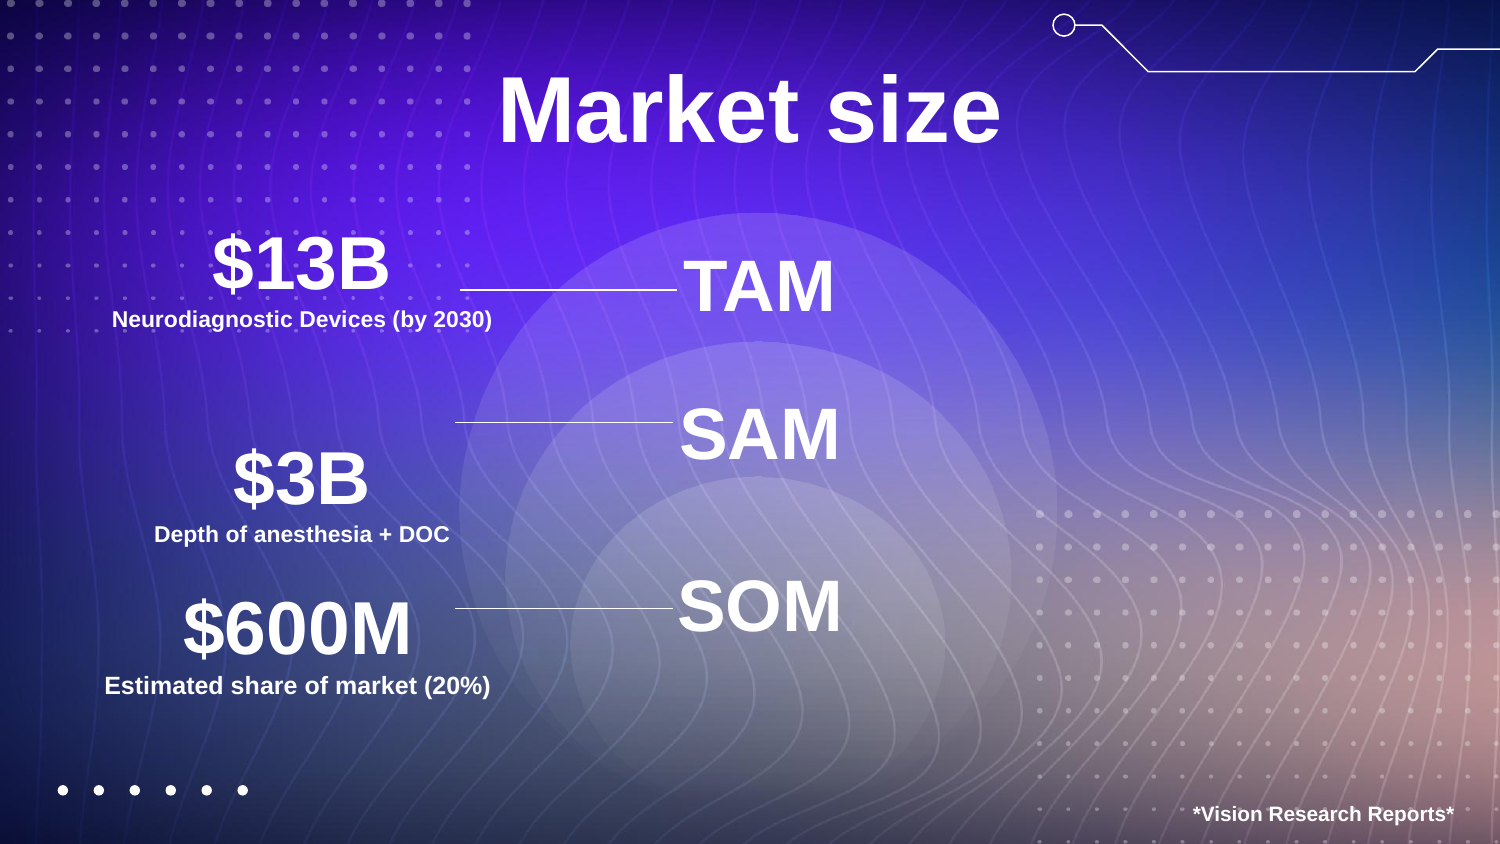

# Market size

$13B
Neurodiagnostic Devices (by 2030)

 TAM

 SAM
$3B
Depth of anesthesia + DOC

 SOM
$600M
Estimated share of market (20%)
*Vision Research Reports*